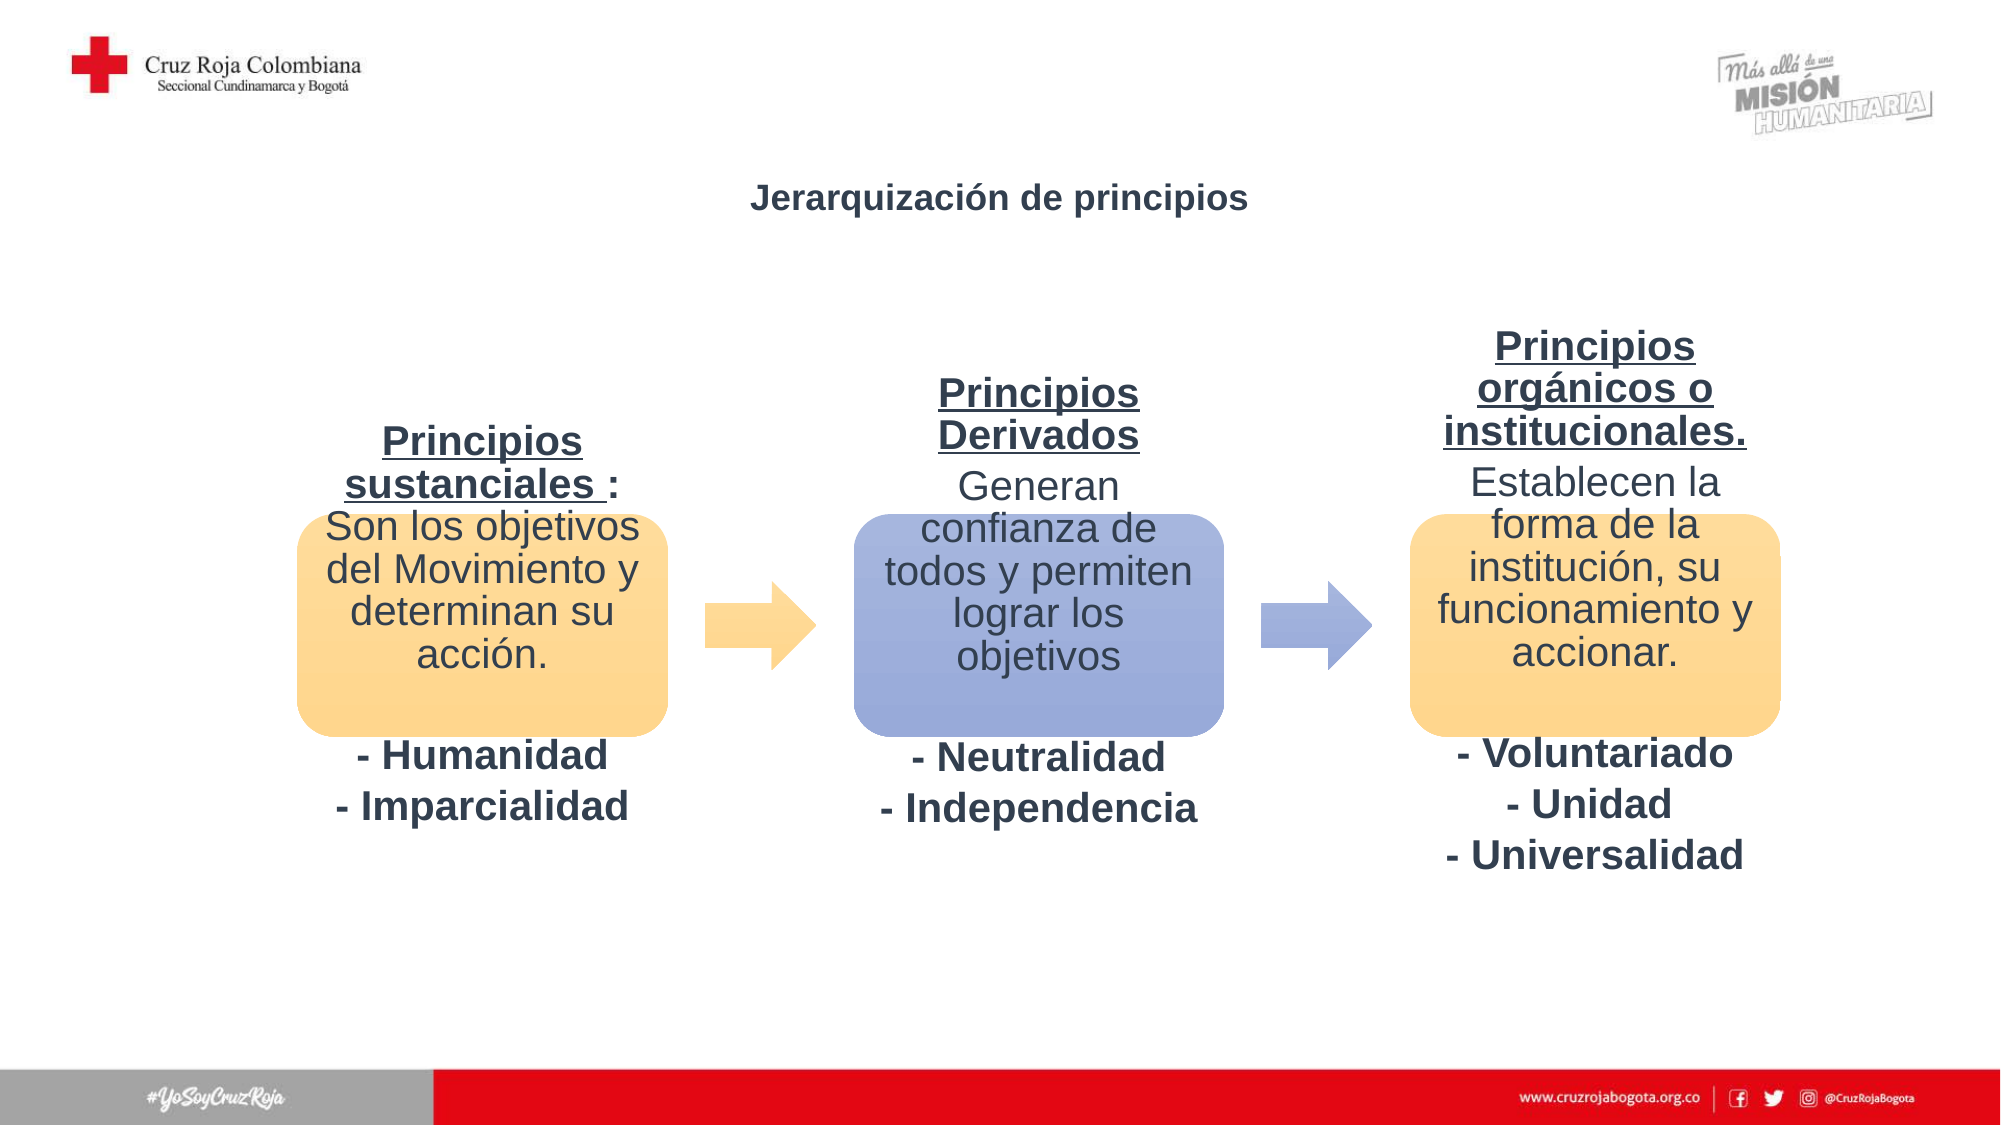

# Jerarquización de principios
Principios sustanciales : Son los objetivos del Movimiento y determinan su acción.

- Humanidad
- Imparcialidad
Principios Derivados
Generan confianza de todos y permiten lograr los objetivos

- Neutralidad
- Independencia

Principios orgánicos o institucionales.
Establecen la forma de la institución, su funcionamiento y accionar.

- Voluntariado
- Unidad
- Universalidad